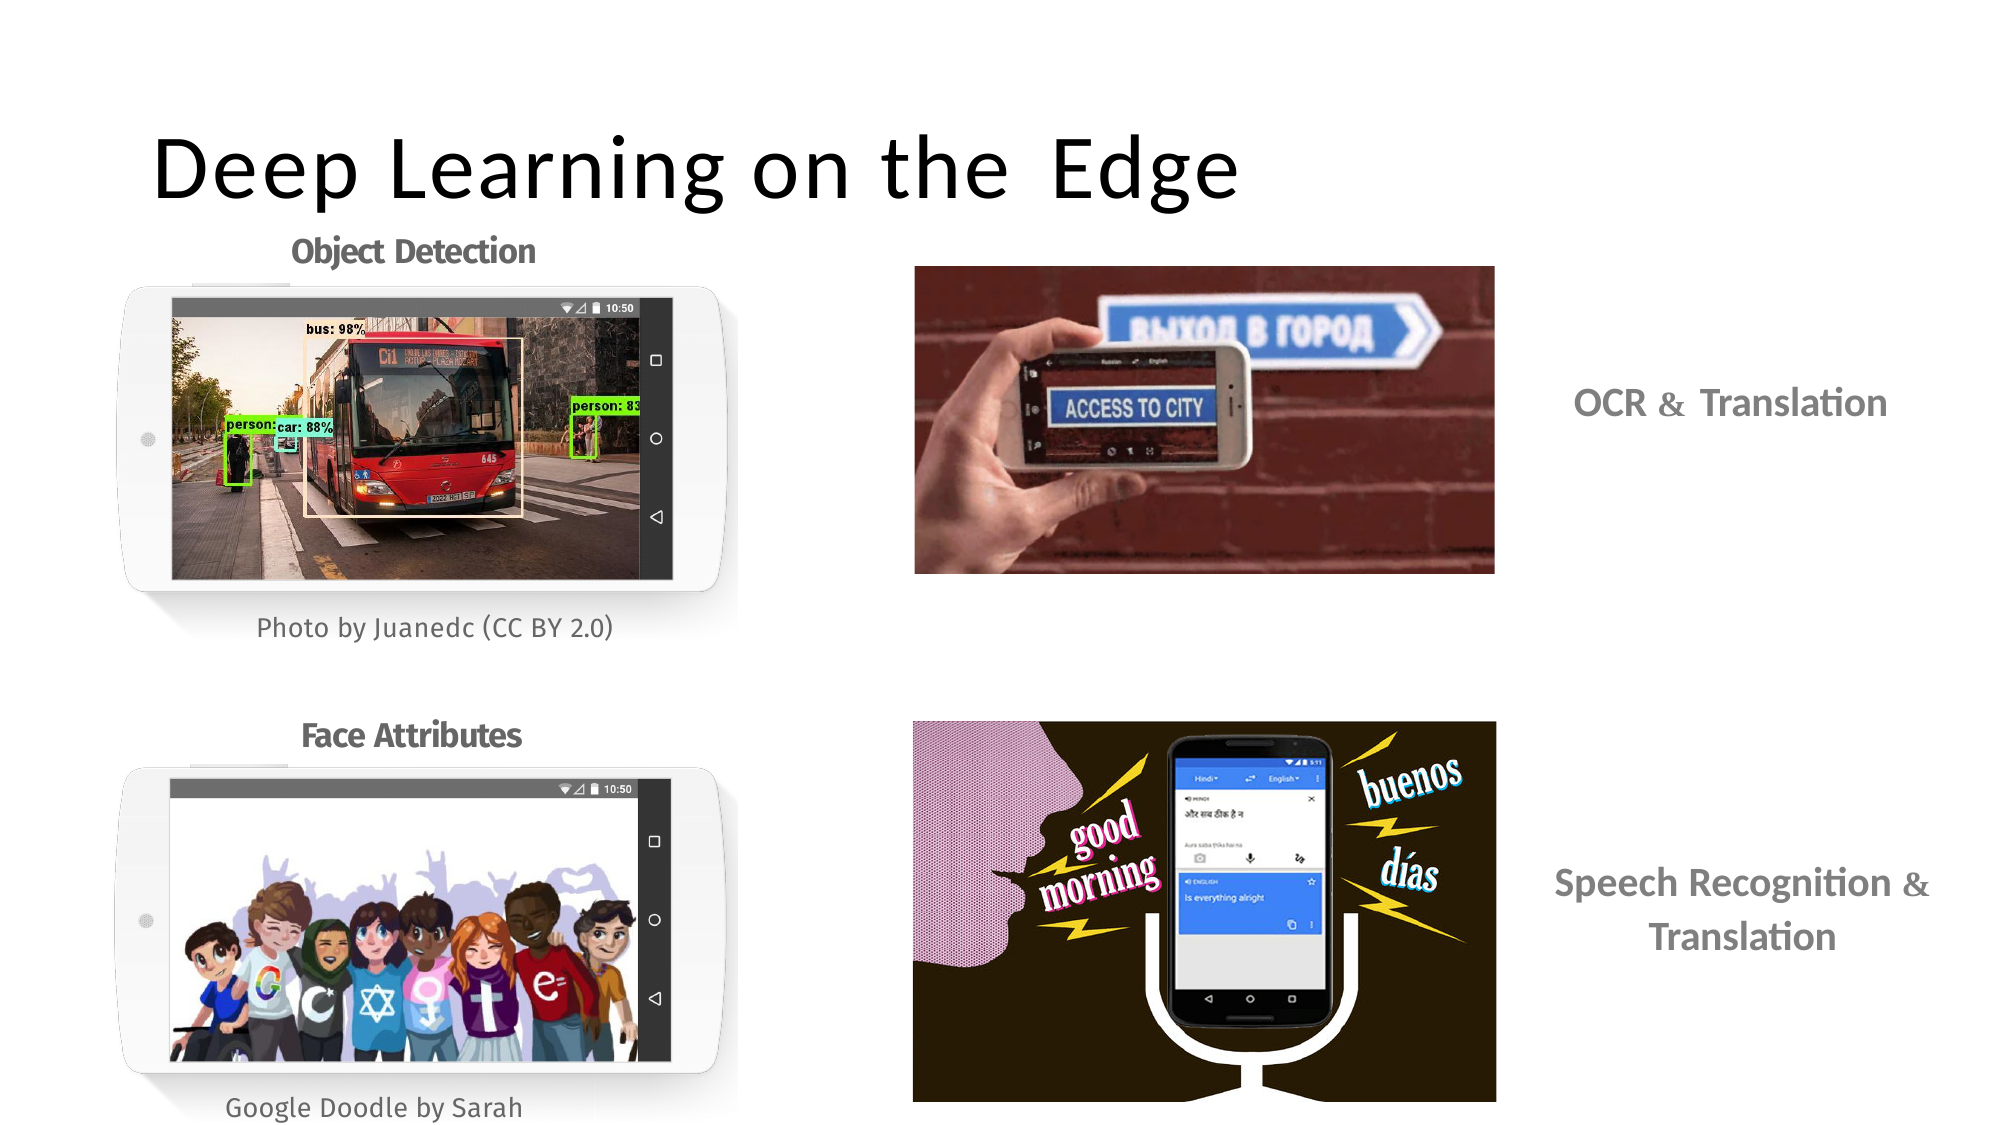

# Deep Learning on the Edge
Object Detection

OCR &   Translation
Photo by Juanedc (CC BY 2.0)

Face Attributes

Speech Recognition &
Translation

Google Doodle by Sarah Harrison